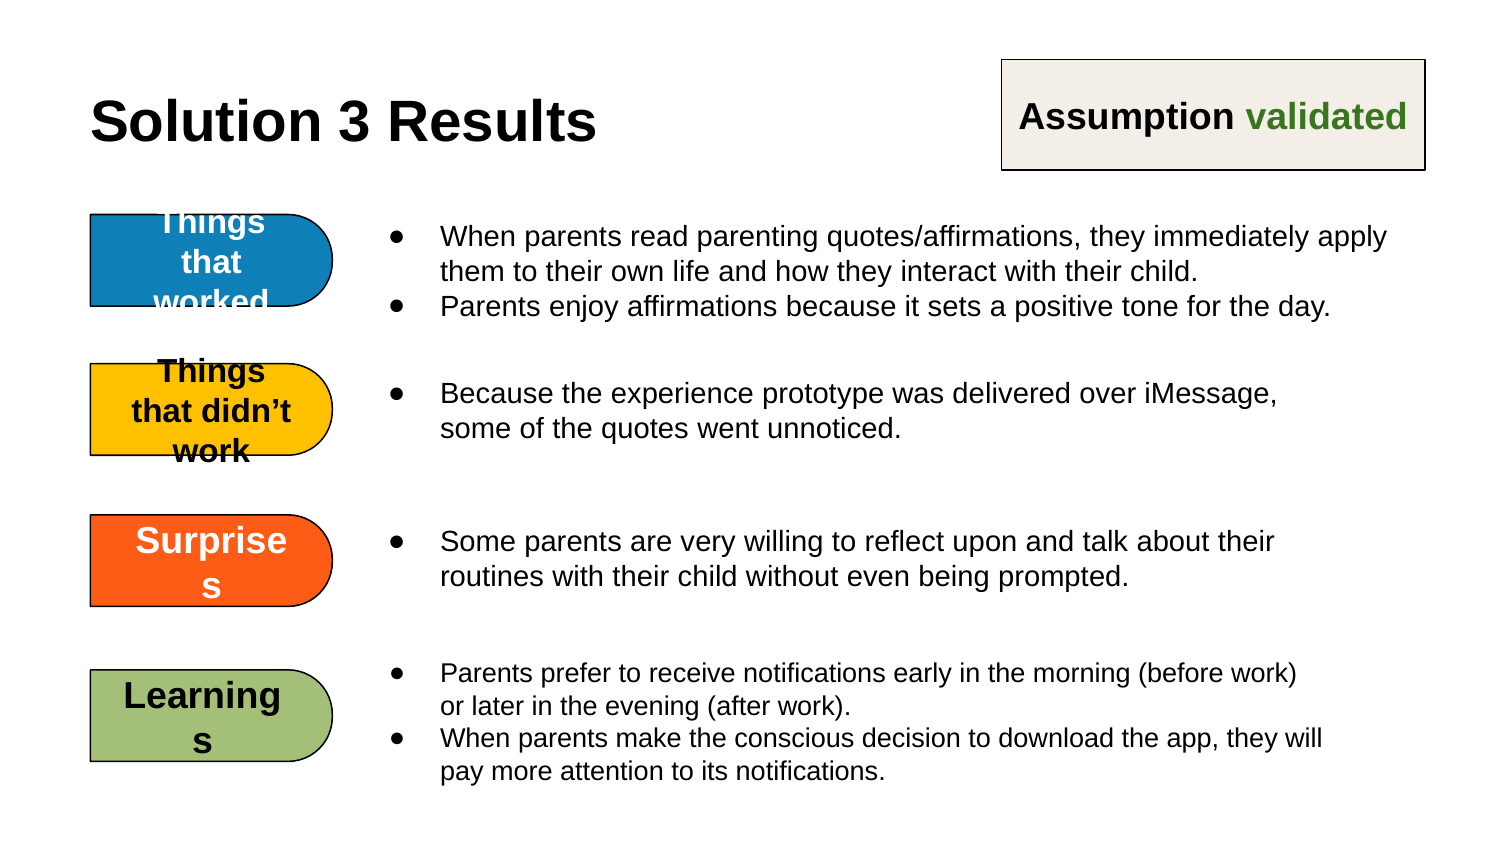

Assumption validated
# Solution 3 Results

When parents read parenting quotes/affirmations, they immediately apply them to their own life and how they interact with their child.
Parents enjoy affirmations because it sets a positive tone for the day.
Things that worked

Because the experience prototype was delivered over iMessage,
some of the quotes went unnoticed.
Things that didn’t work

Some parents are very willing to reflect upon and talk about their routines with their child without even being prompted.
Surprises

Parents prefer to receive notifications early in the morning (before work)
or later in the evening (after work).
When parents make the conscious decision to download the app, they will pay more attention to its notifications.

Learnings